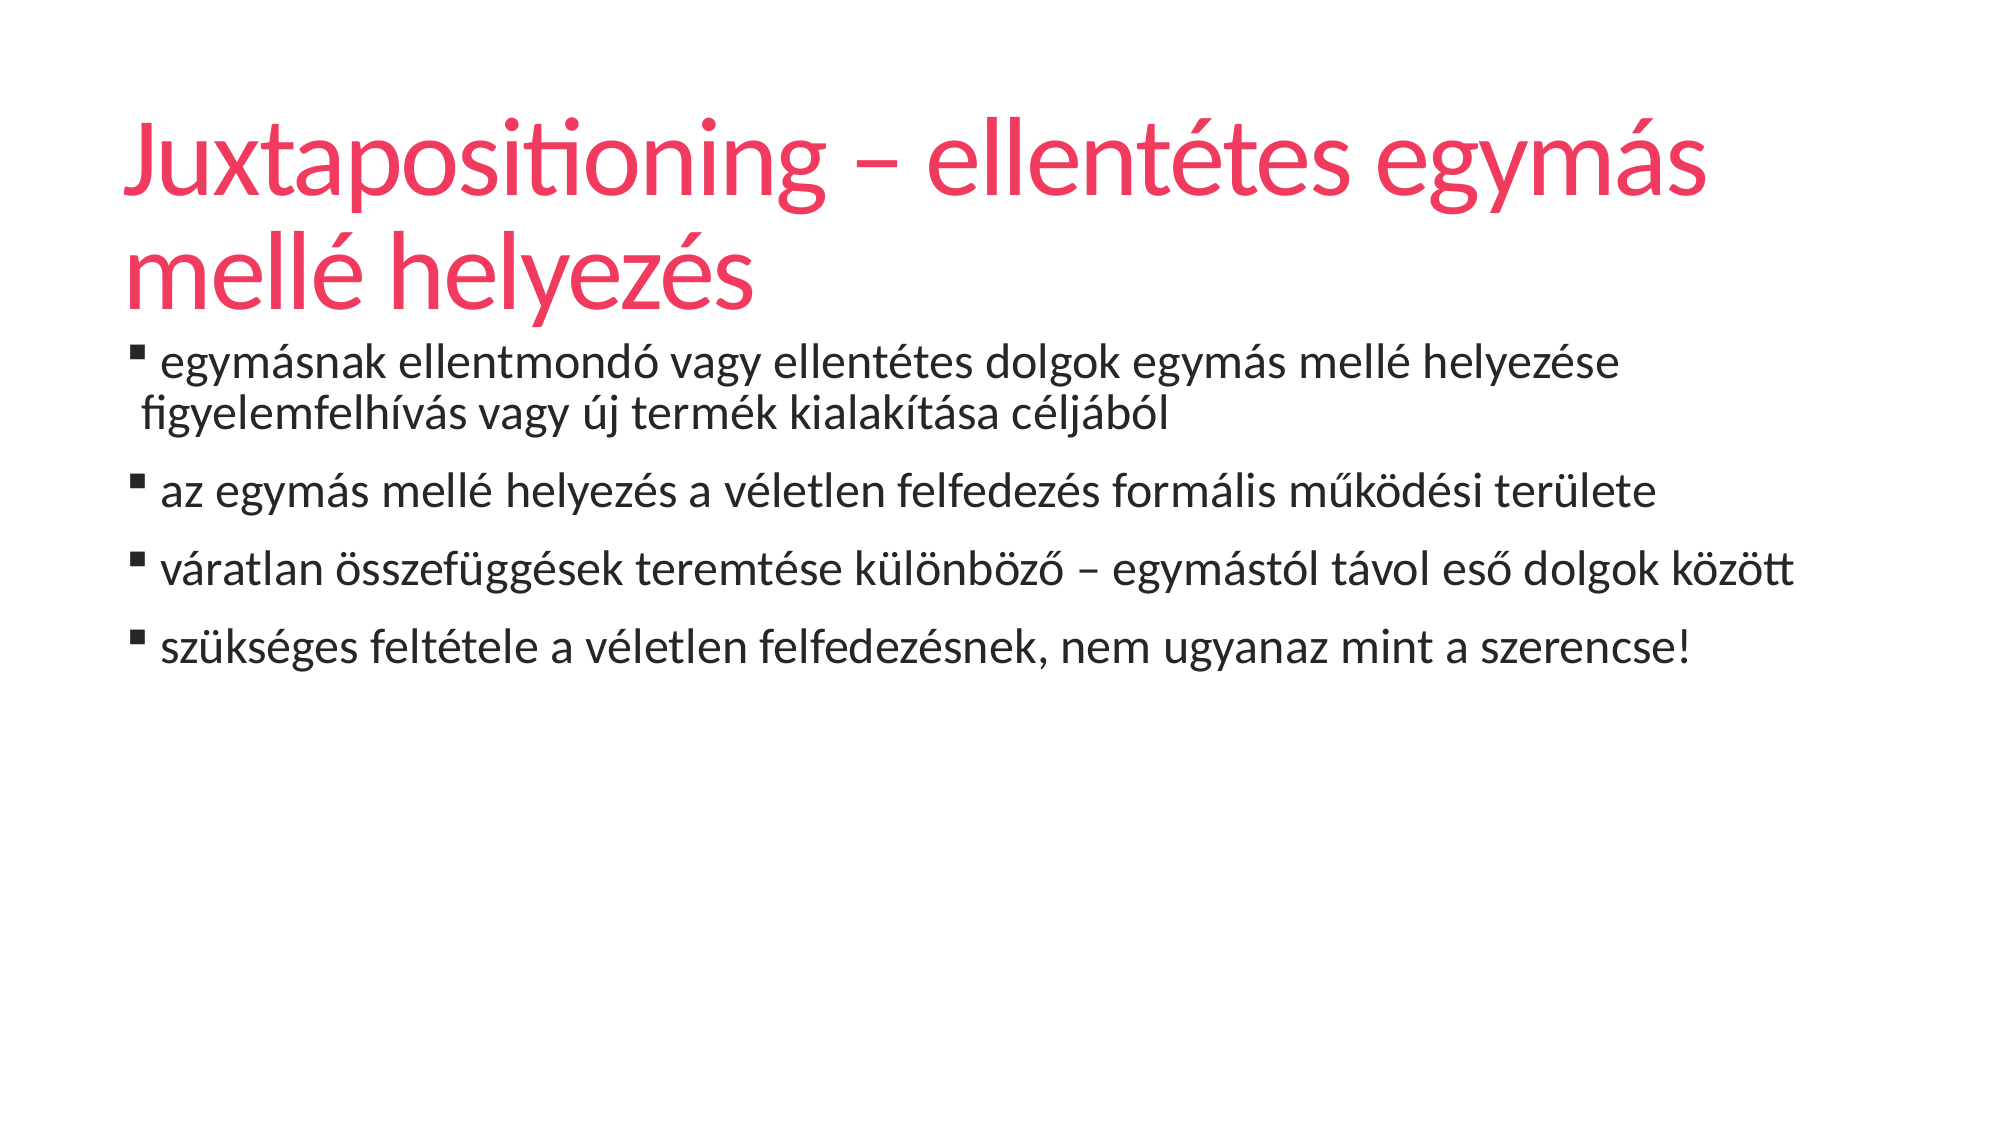

# Juxtapositioning – ellentétes egymás mellé helyezés
 egymásnak ellentmondó vagy ellentétes dolgok egymás mellé helyezése figyelemfelhívás vagy új termék kialakítása céljából
 az egymás mellé helyezés a véletlen felfedezés formális működési területe
 váratlan összefüggések teremtése különböző – egymástól távol eső dolgok között
 szükséges feltétele a véletlen felfedezésnek, nem ugyanaz mint a szerencse!